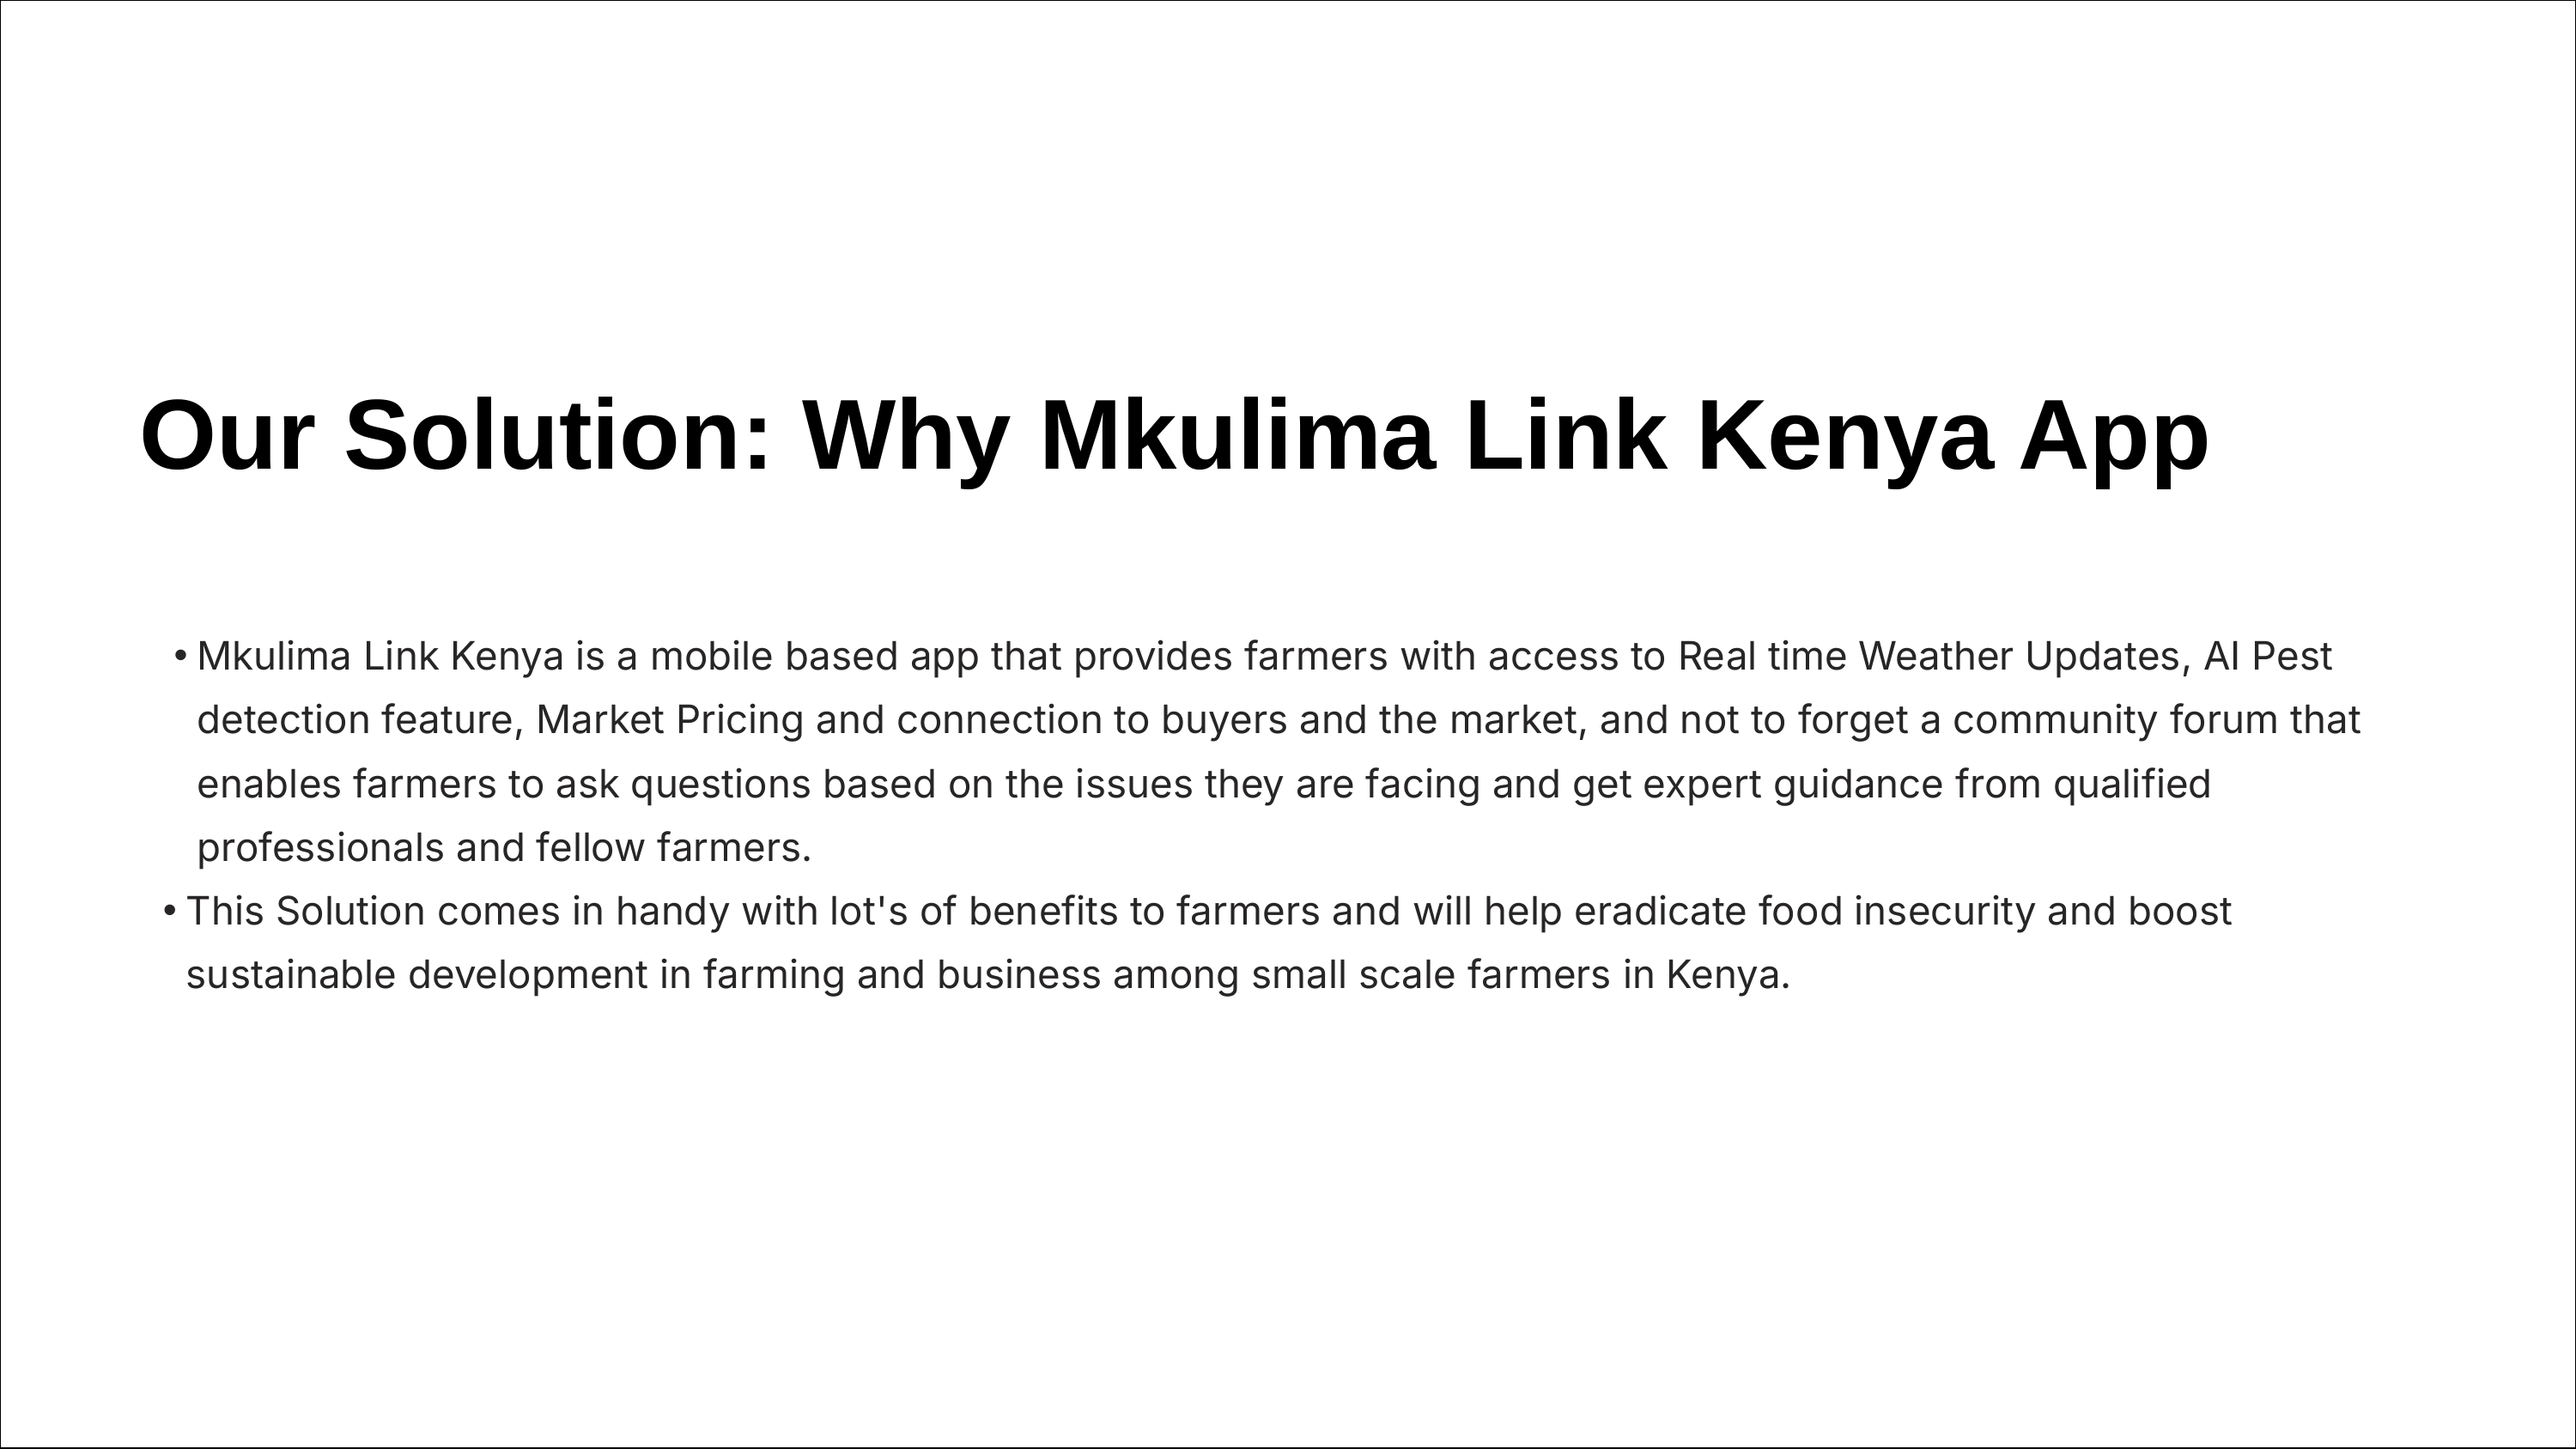

Our Solution: Why Mkulima Link Kenya App
Mkulima Link Kenya is a mobile based app that provides farmers with access to Real time Weather Updates, AI Pest detection feature, Market Pricing and connection to buyers and the market, and not to forget a community forum that enables farmers to ask questions based on the issues they are facing and get expert guidance from qualified professionals and fellow farmers.
This Solution comes in handy with lot's of benefits to farmers and will help eradicate food insecurity and boost sustainable development in farming and business among small scale farmers in Kenya.